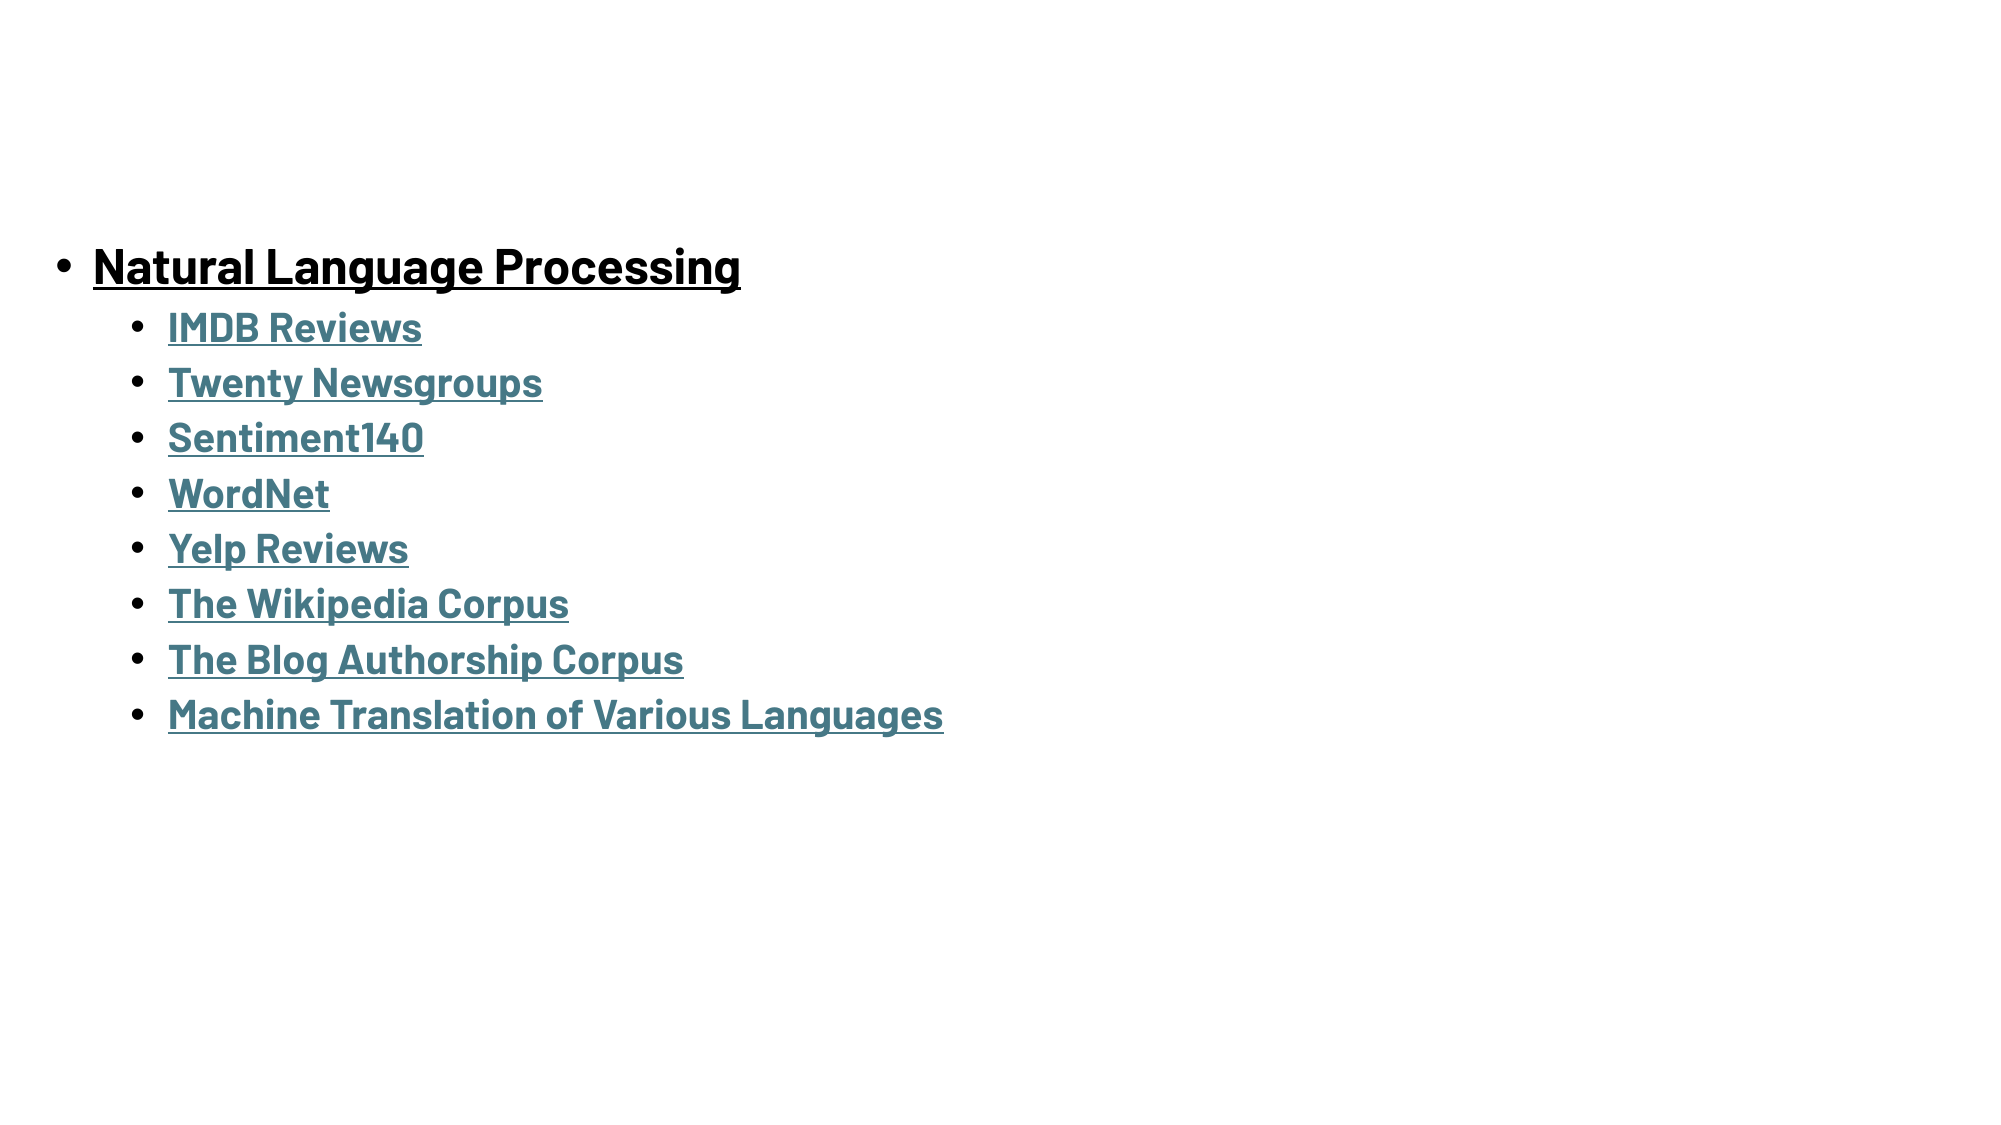

#
Natural Language Processing
IMDB Reviews
Twenty Newsgroups
Sentiment140
WordNet
Yelp Reviews
The Wikipedia Corpus
The Blog Authorship Corpus
Machine Translation of Various Languages